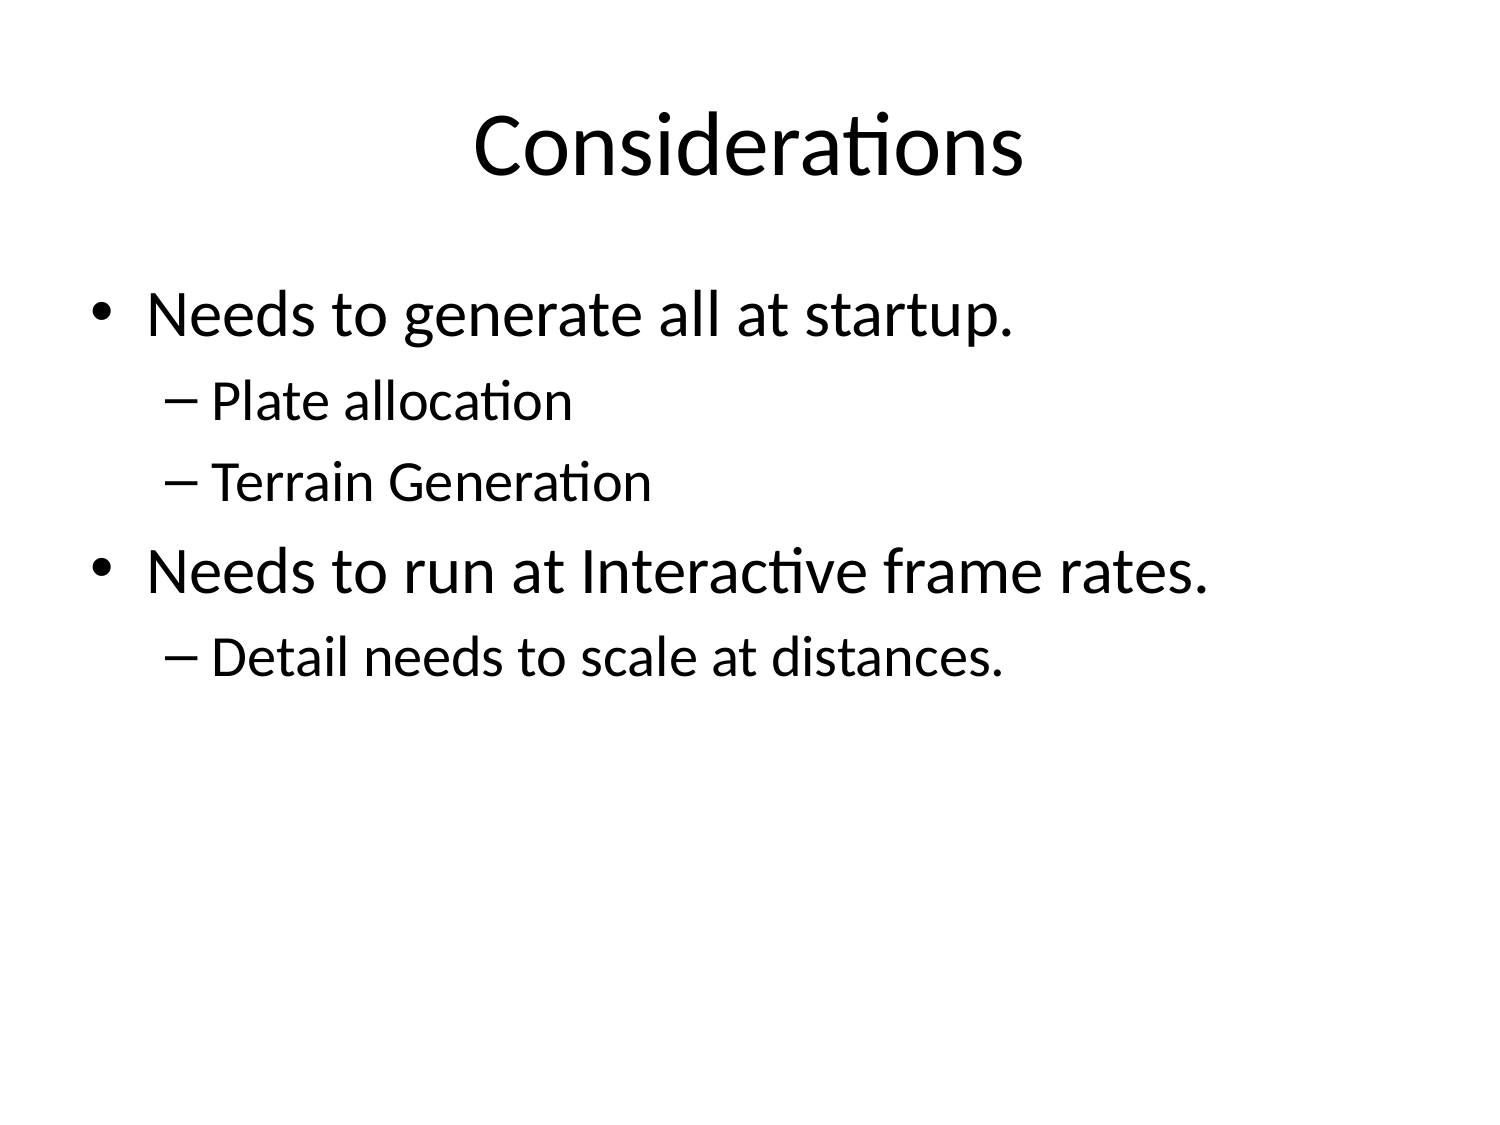

# Considerations
Needs to generate all at startup.
Plate allocation
Terrain Generation
Needs to run at Interactive frame rates.
Detail needs to scale at distances.